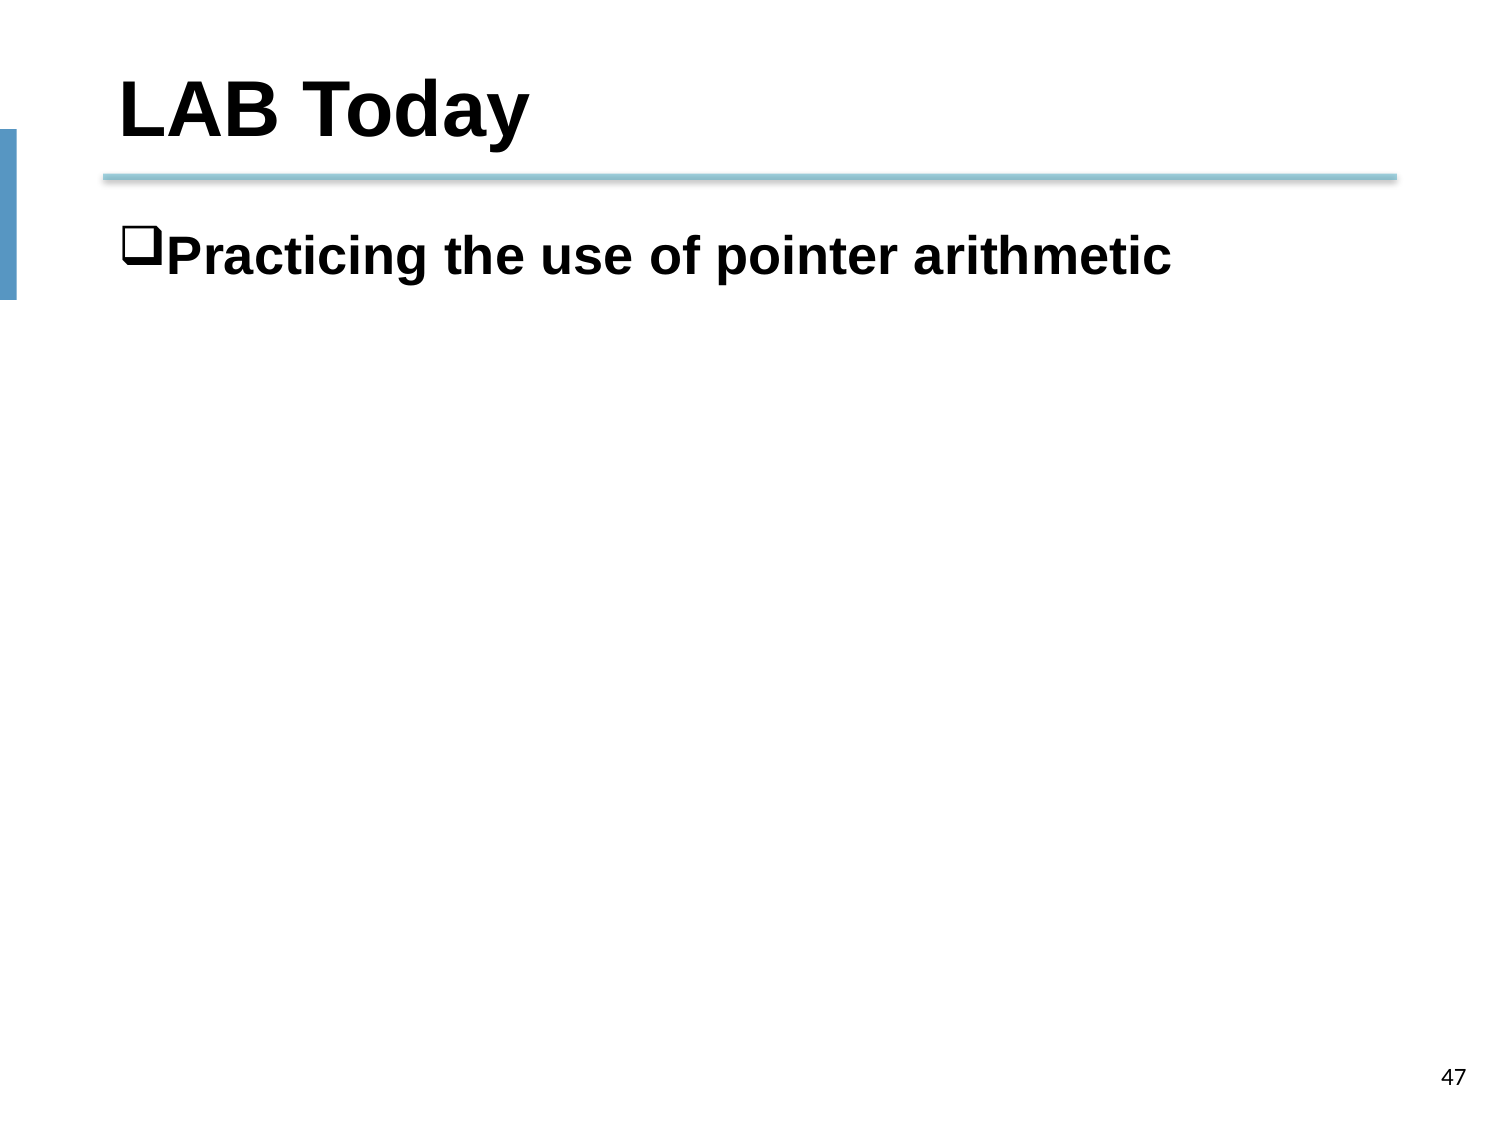

# LAB Today
Practicing the use of pointer arithmetic
47